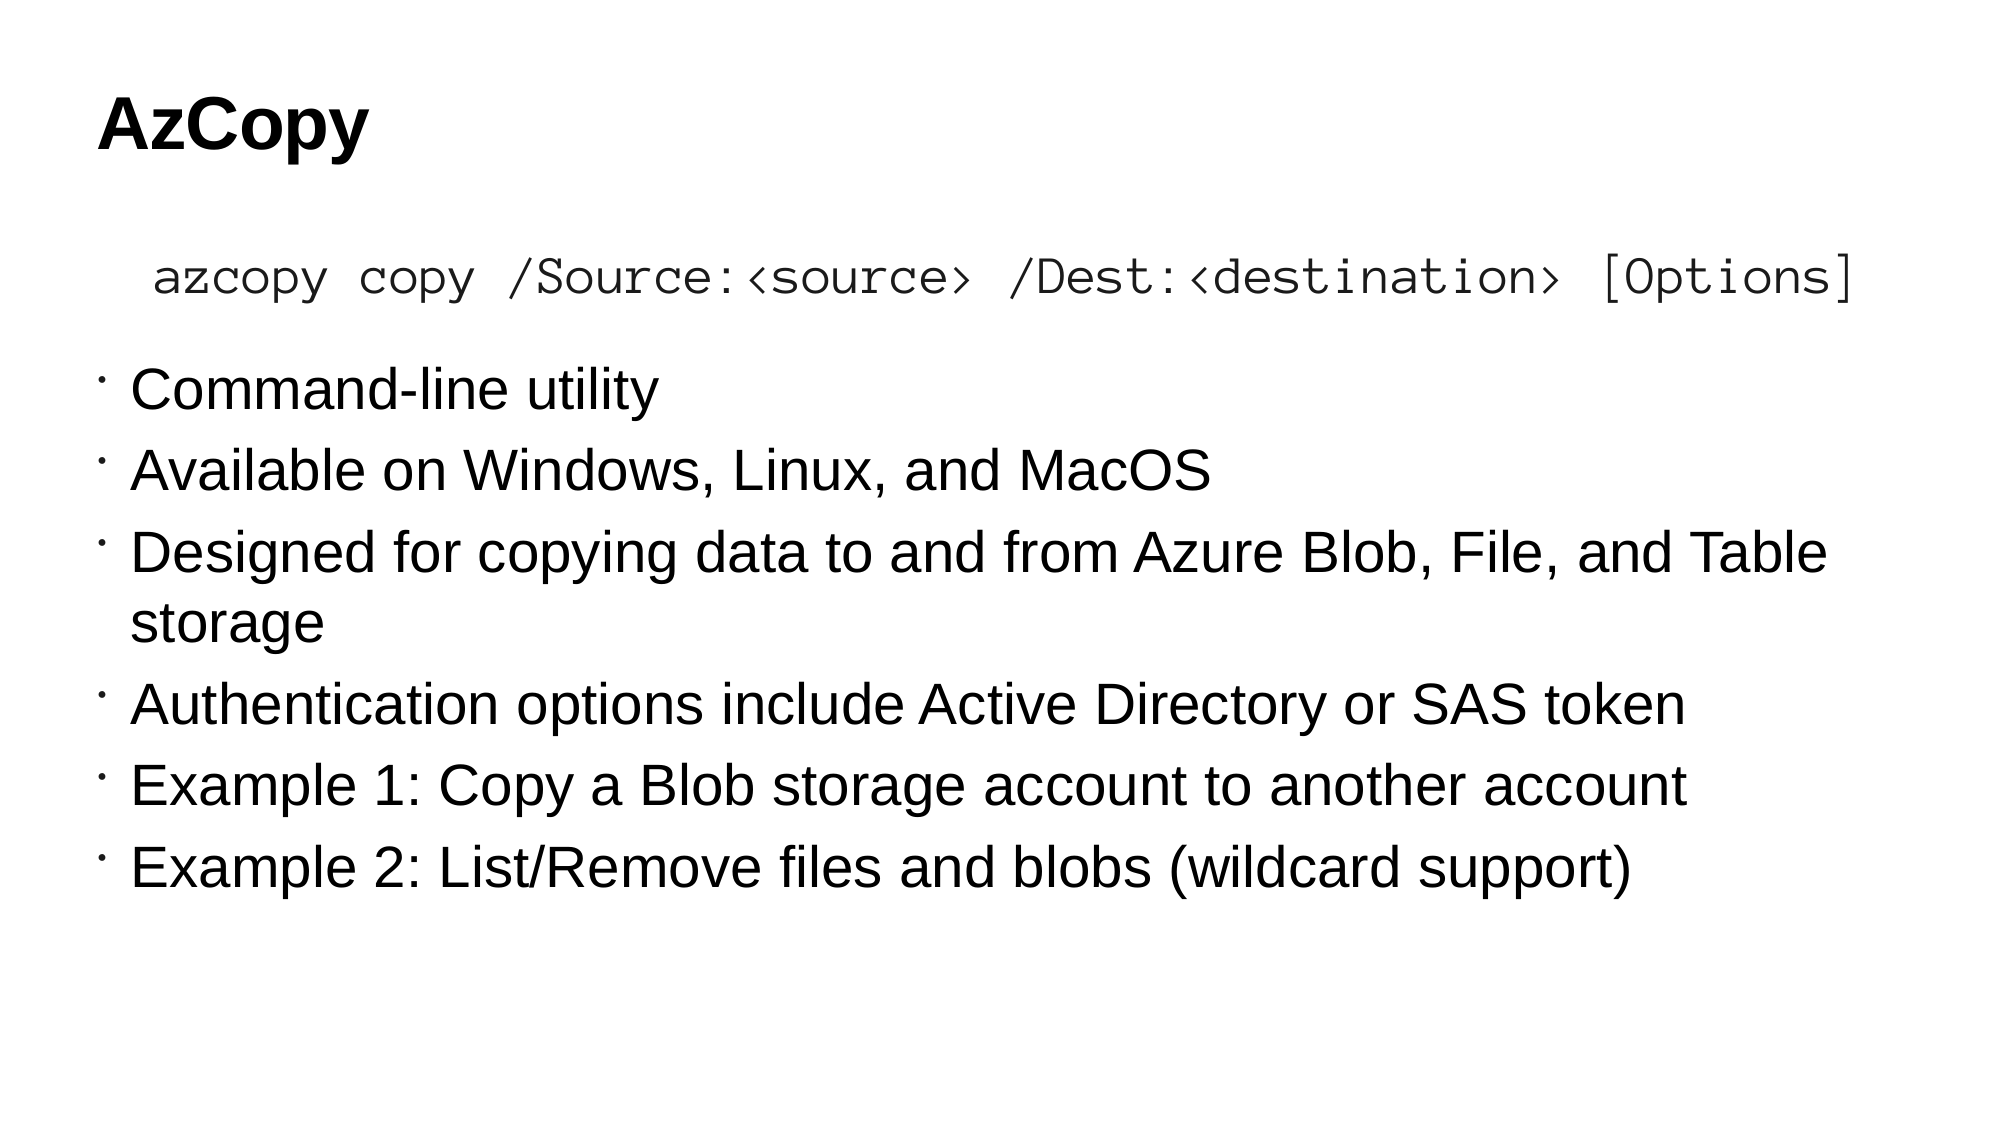

# AzCopy
azcopy copy /Source:<source> /Dest:<destination> [Options]
Command-line utility
Available on Windows, Linux, and MacOS
Designed for copying data to and from Azure Blob, File, and Table storage
Authentication options include Active Directory or SAS token
Example 1: Copy a Blob storage account to another account
Example 2: List/Remove files and blobs (wildcard support)